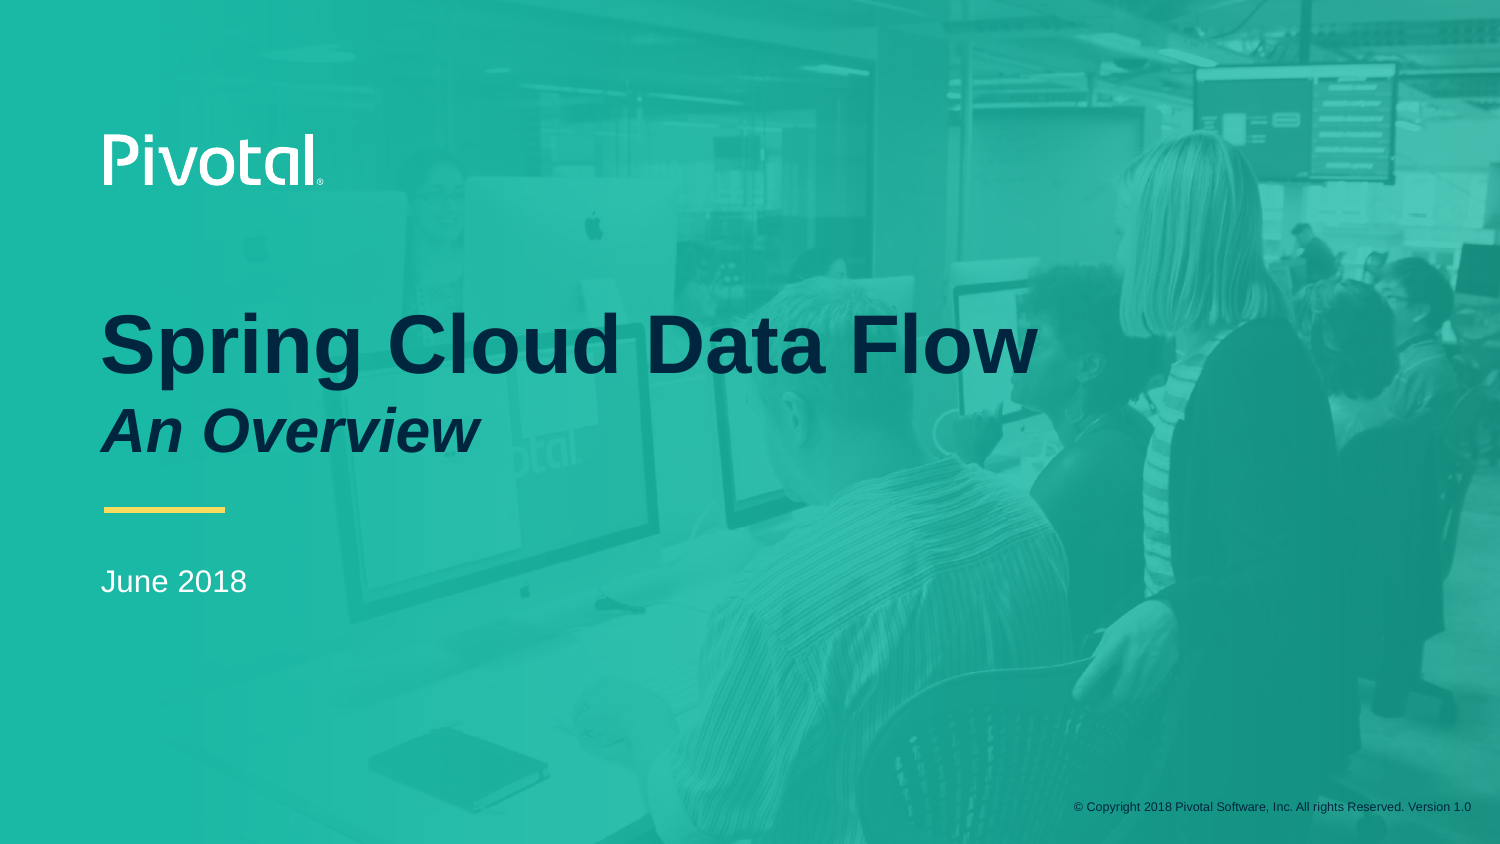

# Spring Cloud Data Flow
An Overview
June 2018